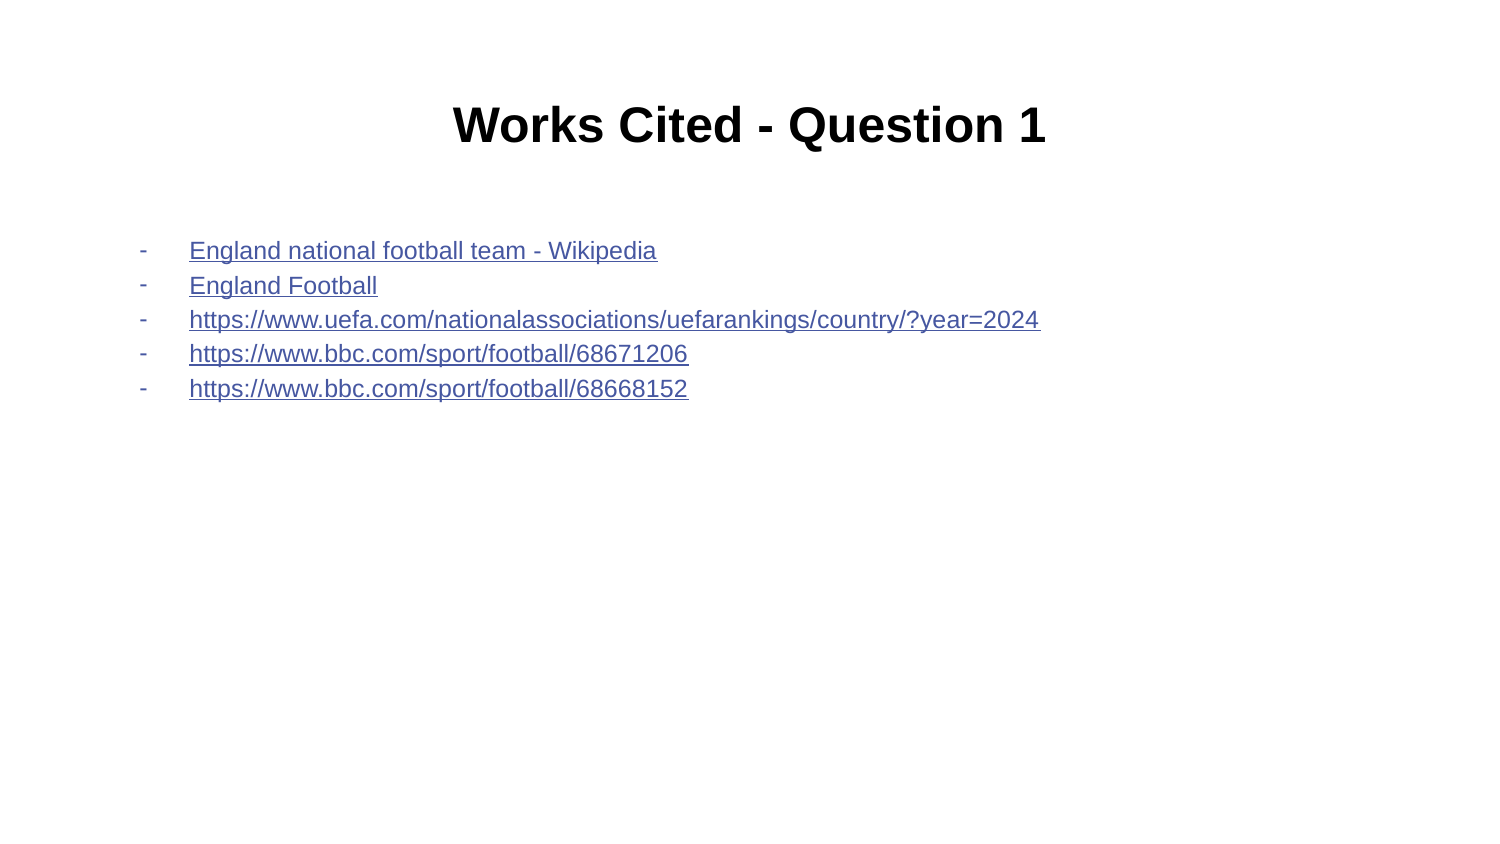

# Works Cited - Question 1
England national football team - Wikipedia
England Football
https://www.uefa.com/nationalassociations/uefarankings/country/?year=2024
https://www.bbc.com/sport/football/68671206
https://www.bbc.com/sport/football/68668152